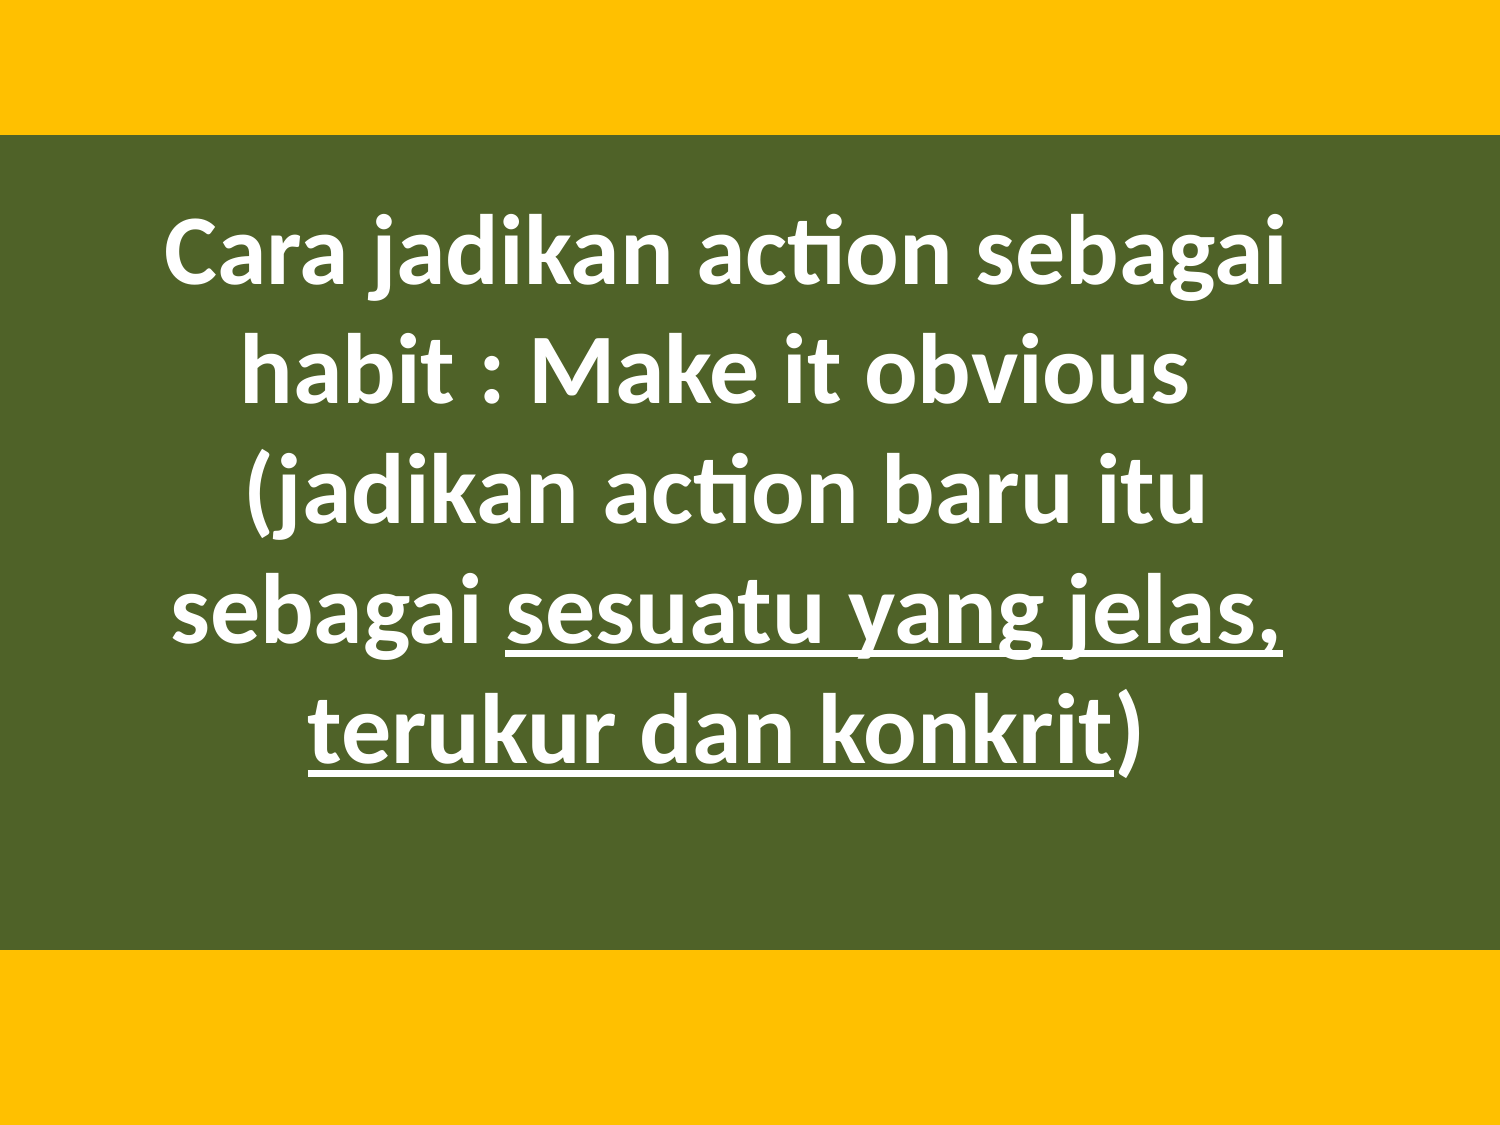

Cara jadikan action sebagai habit : Make it obvious
(jadikan action baru itu sebagai sesuatu yang jelas, terukur dan konkrit)